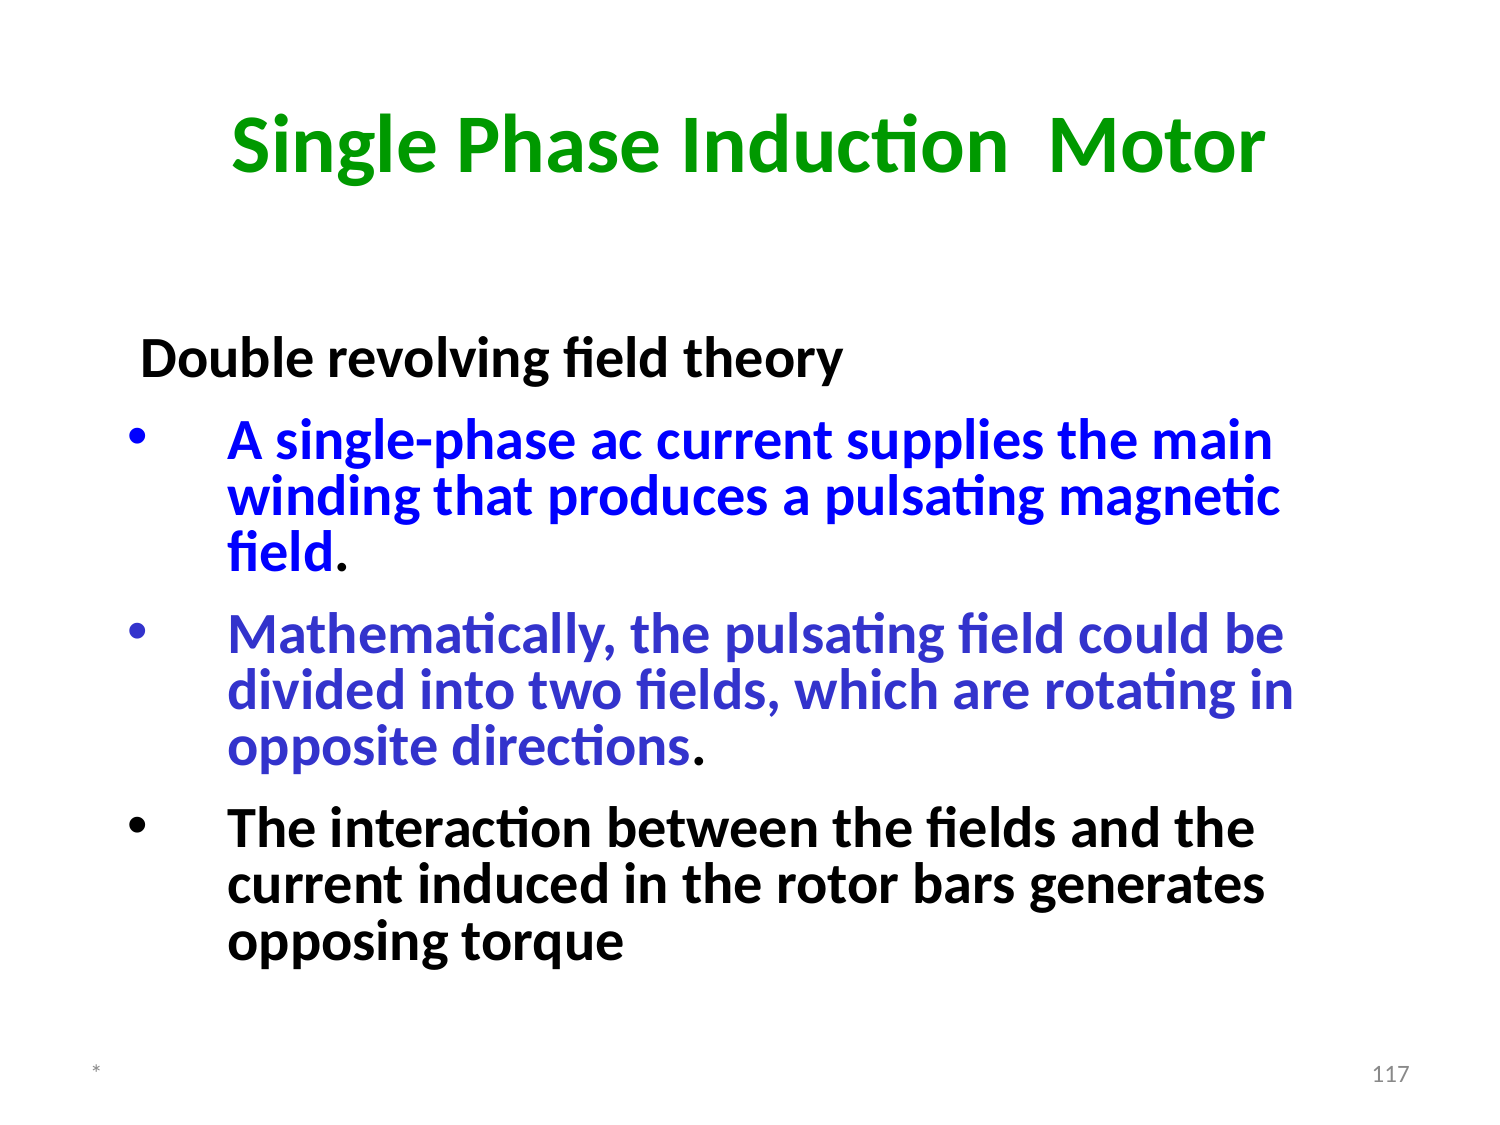

# Single Phase Induction  Motor

 Double revolving field theory
A single-phase ac current supplies the main winding that produces a pulsating magnetic field.
Mathematically, the pulsating field could be divided into two fields, which are rotating in opposite directions.
The interaction between the fields and the current induced in the rotor bars generates opposing torque

*
117